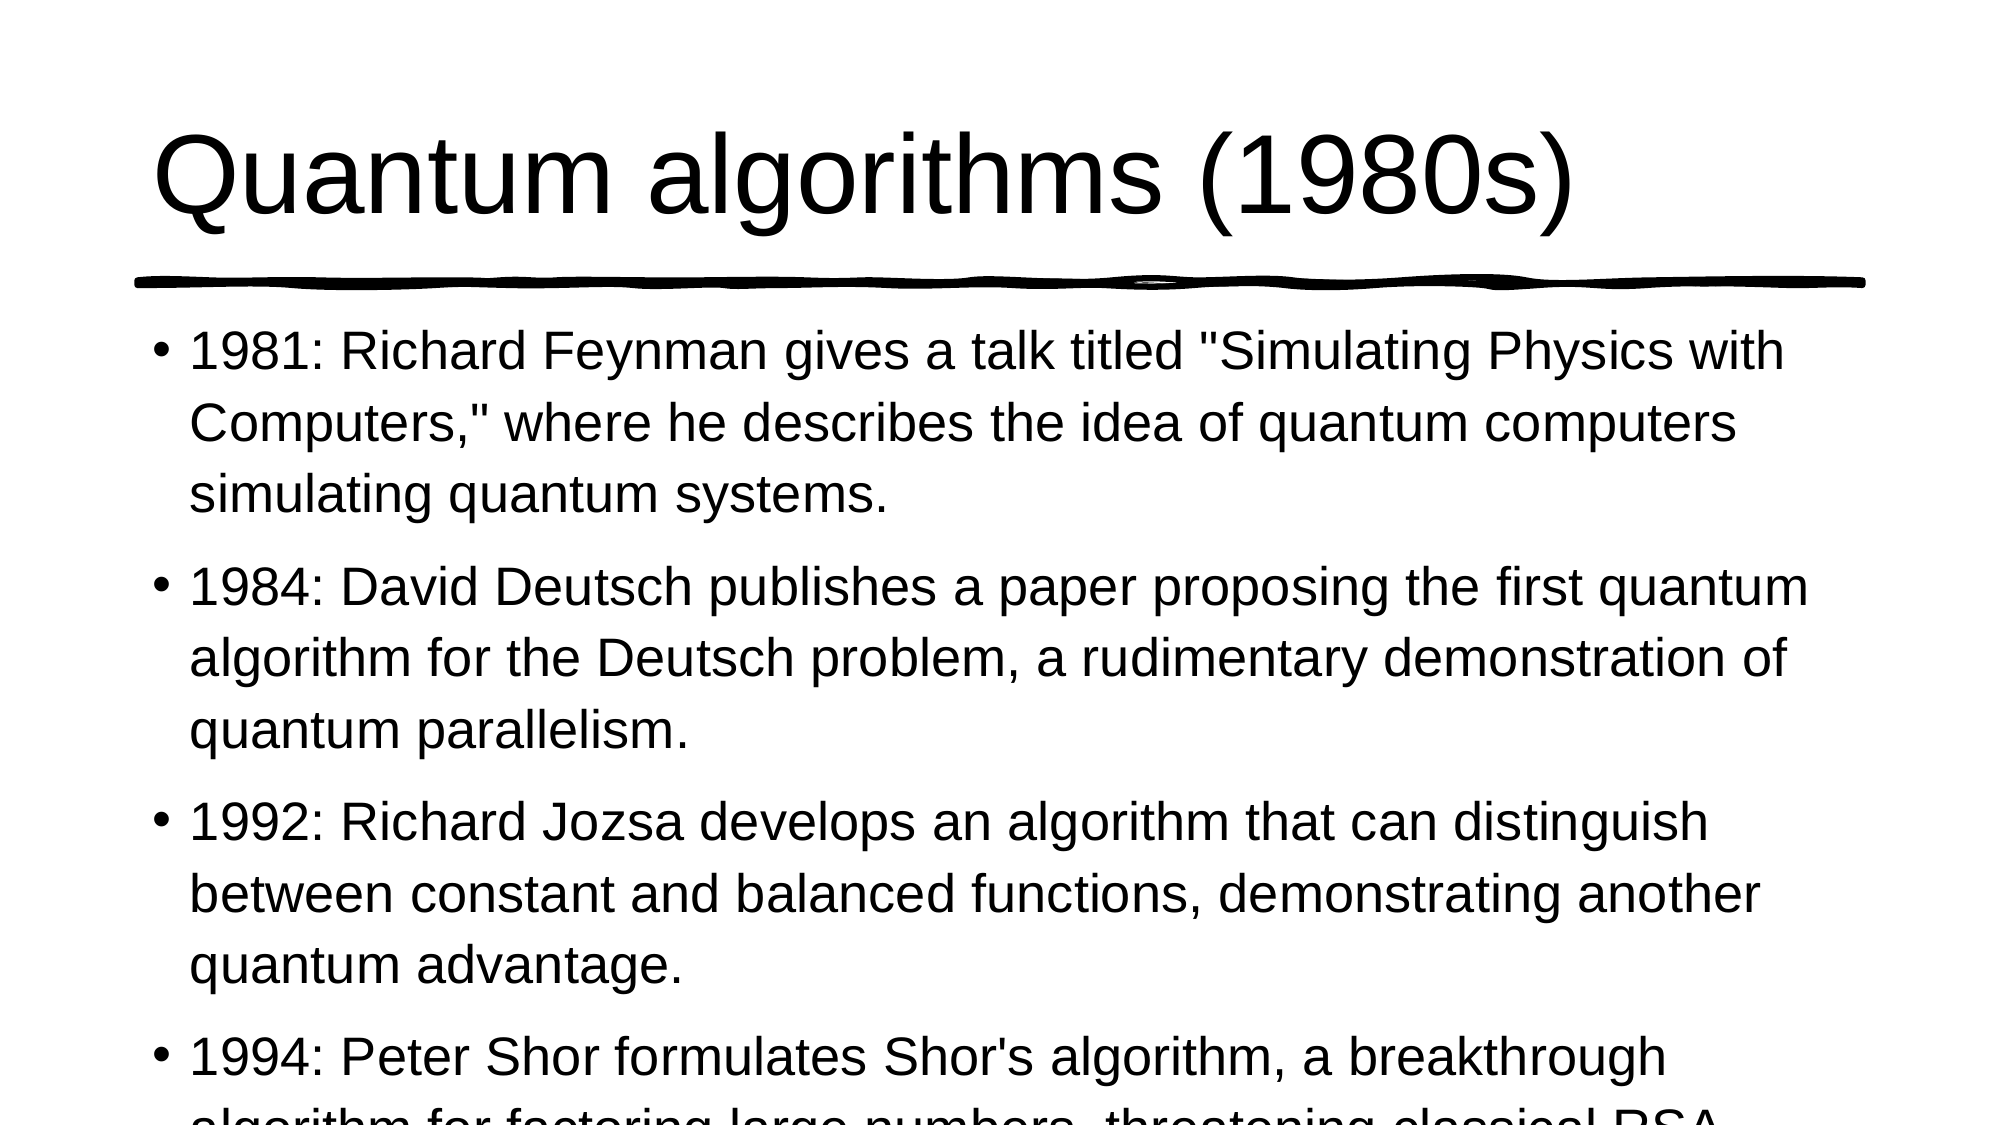

# Quantum algorithms (1980s)
1981: Richard Feynman gives a talk titled "Simulating Physics with Computers," where he describes the idea of quantum computers simulating quantum systems.
1984: David Deutsch publishes a paper proposing the first quantum algorithm for the Deutsch problem, a rudimentary demonstration of quantum parallelism.
1992: Richard Jozsa develops an algorithm that can distinguish between constant and balanced functions, demonstrating another quantum advantage.
1994: Peter Shor formulates Shor's algorithm, a breakthrough algorithm for factoring large numbers, threatening classical RSA cryptography.
1996: Lov Grover introduces Grover's algorithm, a quantum search algorithm providing a quadratic speedup over classical search algorithms.